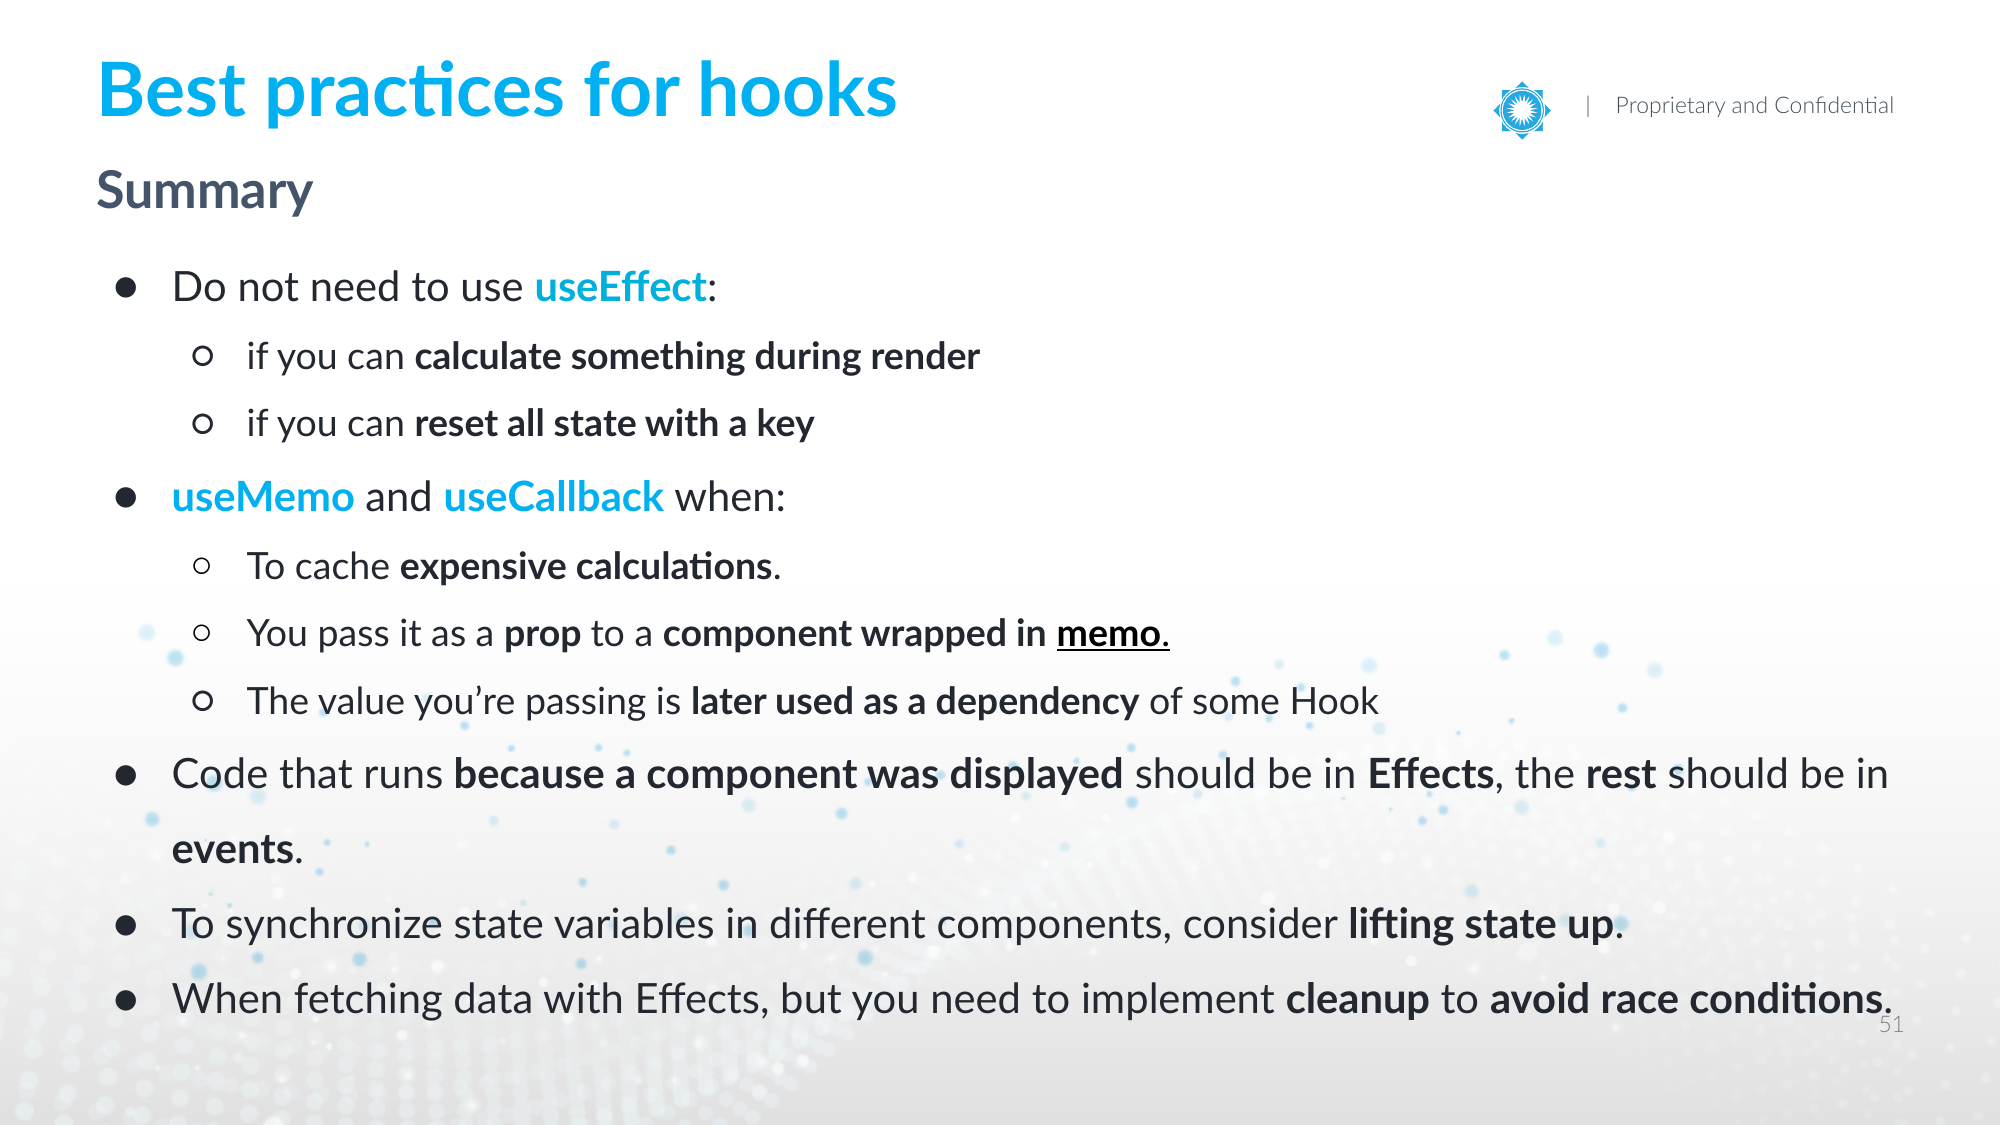

# Best practices for hooks
Summary
Do not need to use useEffect:
if you can calculate something during render
if you can reset all state with a key
useMemo and useCallback when:
To cache expensive calculations.
You pass it as a prop to a component wrapped in memo.
The value you’re passing is later used as a dependency of some Hook
Code that runs because a component was displayed should be in Effects, the rest should be in events.
To synchronize state variables in different components, consider lifting state up.
When fetching data with Effects, but you need to implement cleanup to avoid race conditions.